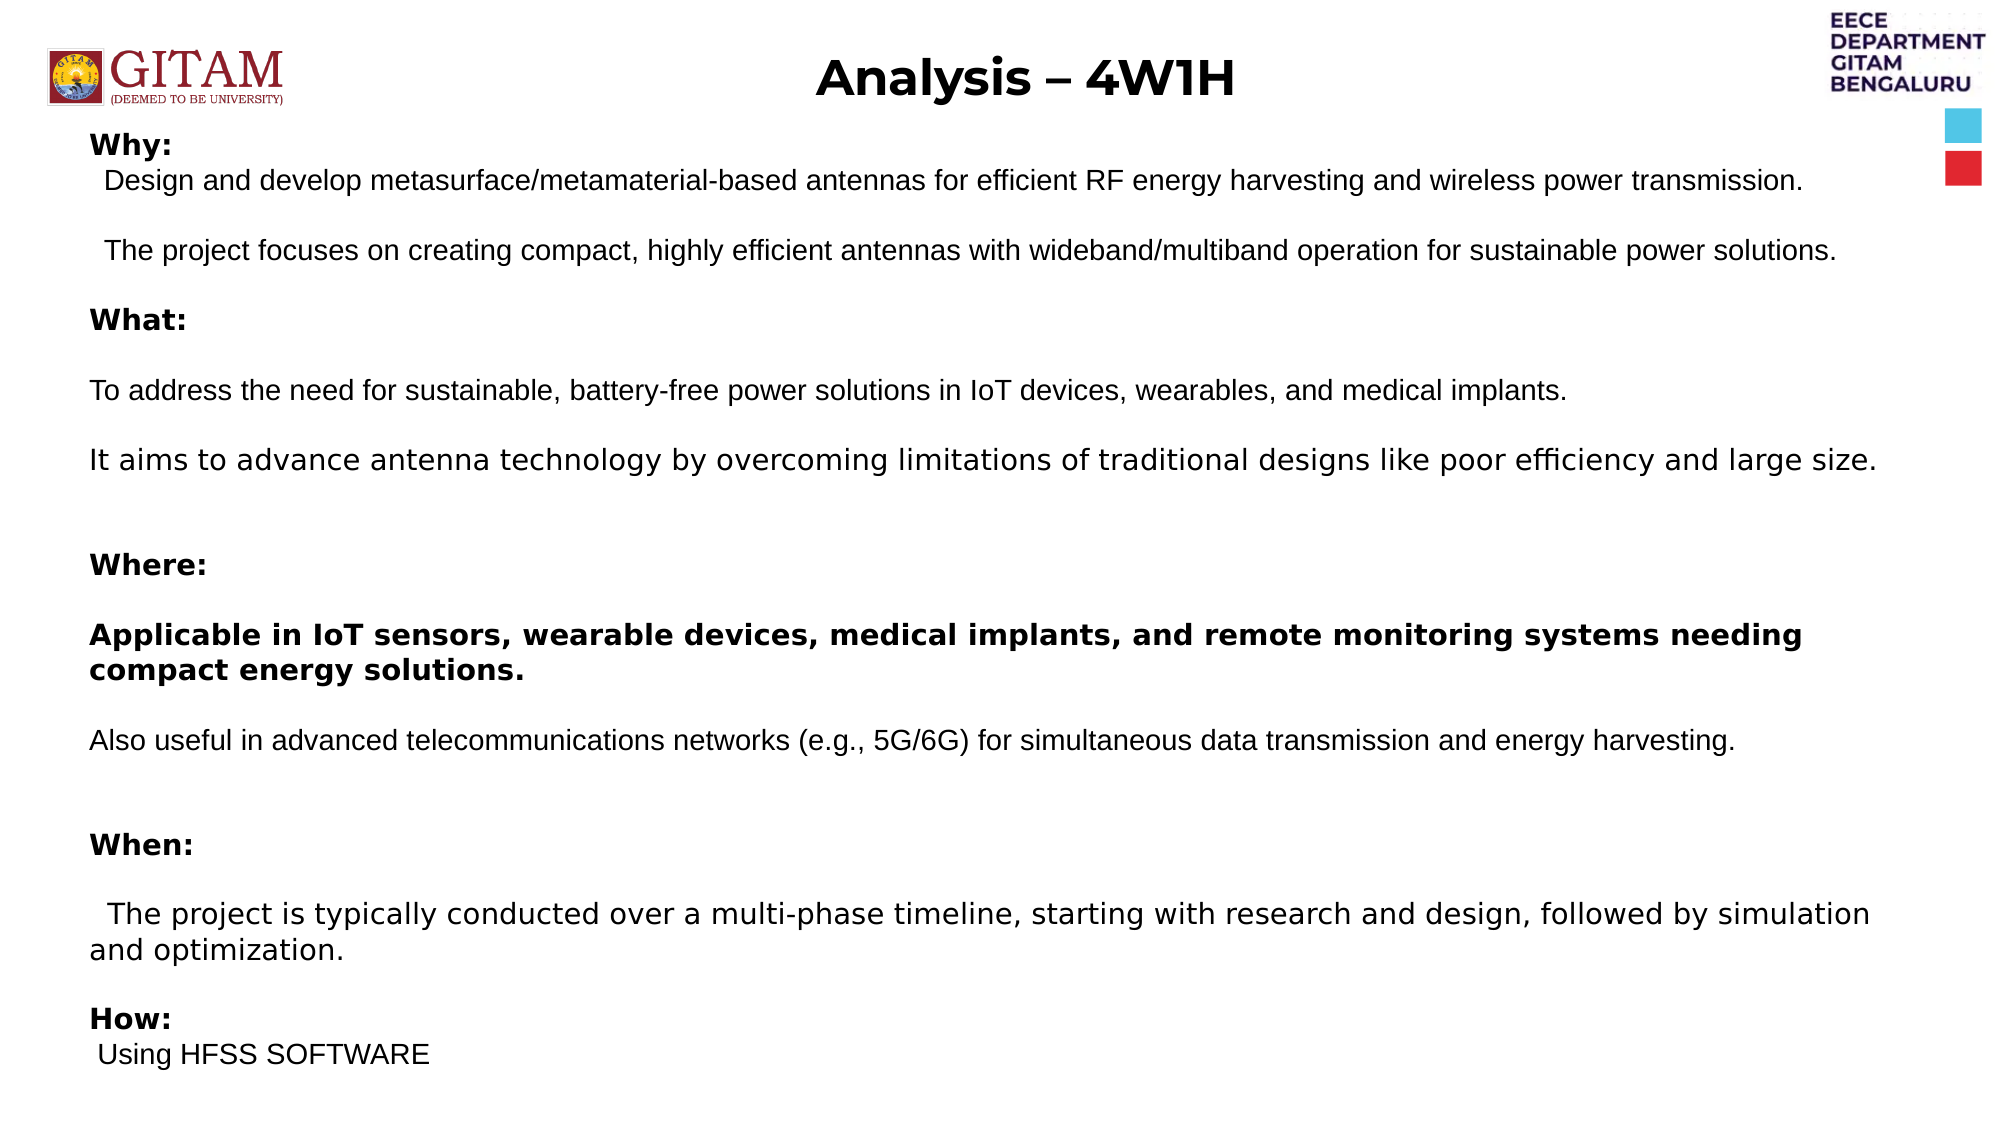

Analysis – 4W1H
Why:
Design and develop metasurface/metamaterial-based antennas for efficient RF energy harvesting and wireless power transmission.

The project focuses on creating compact, highly efficient antennas with wideband/multiband operation for sustainable power solutions.

What:

To address the need for sustainable, battery-free power solutions in IoT devices, wearables, and medical implants.

It aims to advance antenna technology by overcoming limitations of traditional designs like poor efficiency and large size.

Where:

Applicable in IoT sensors, wearable devices, medical implants, and remote monitoring systems needing compact energy solutions.

Also useful in advanced telecommunications networks (e.g., 5G/6G) for simultaneous data transmission and energy harvesting.

When:

  The project is typically conducted over a multi-phase timeline, starting with research and design, followed by simulation and optimization.

How:
 Using HFSS SOFTWARE

9